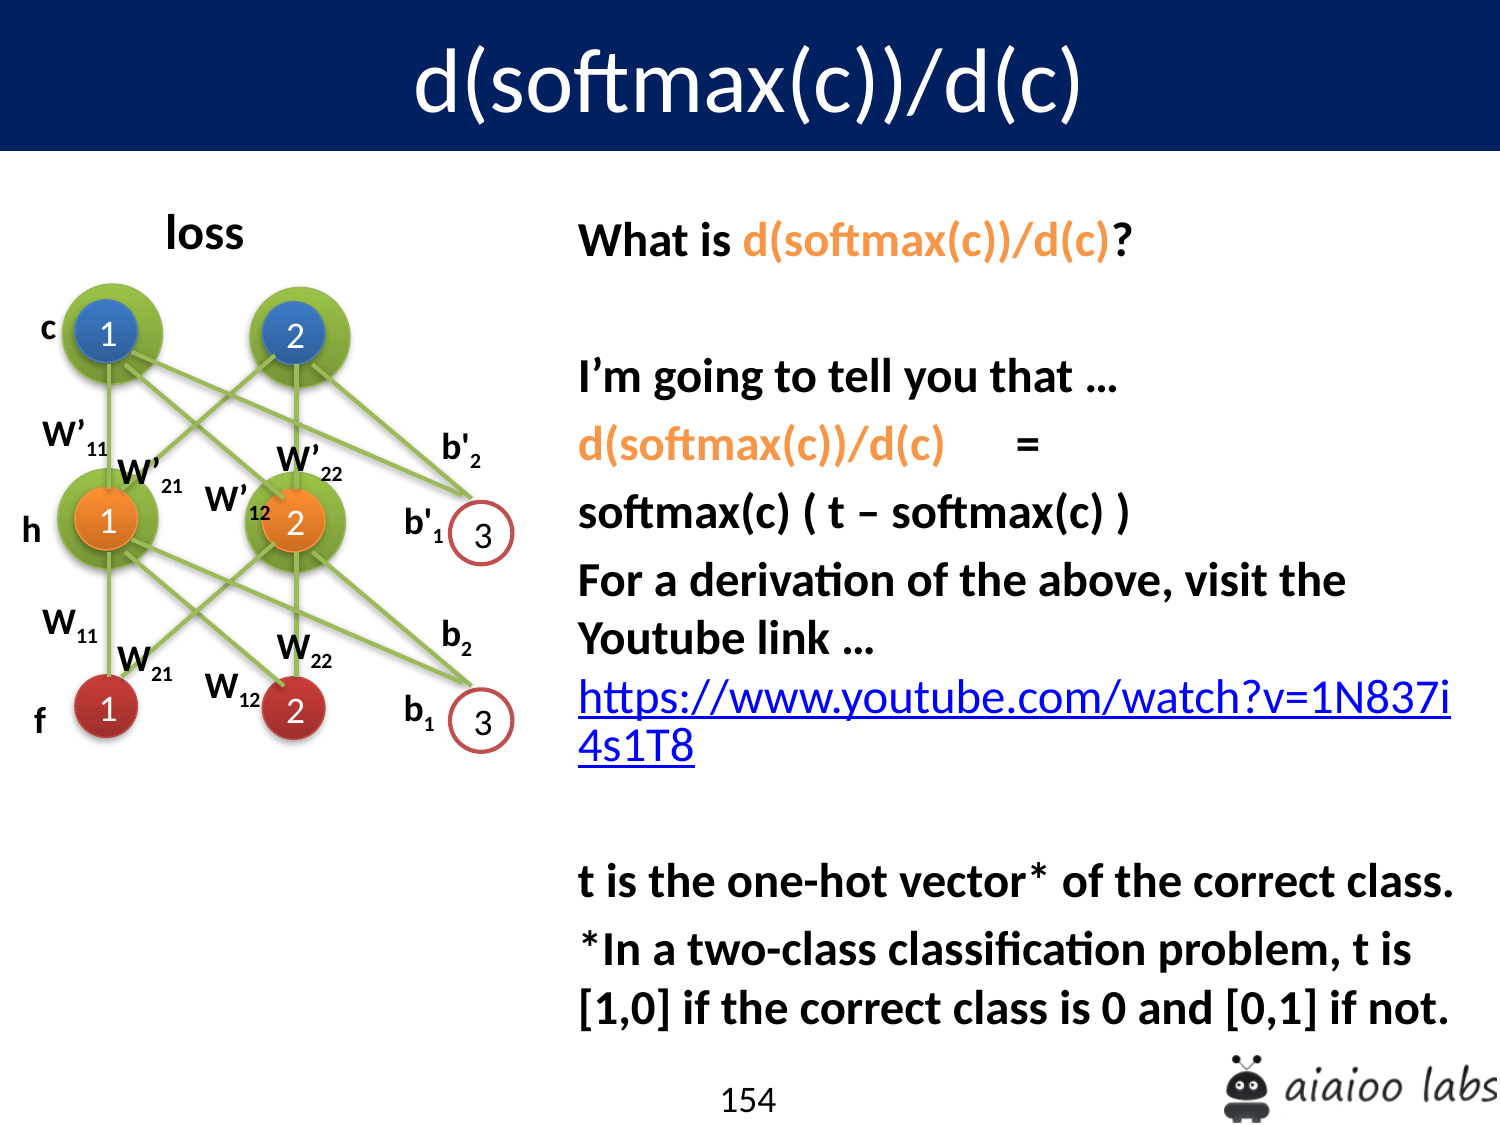

d(softmax(c))/d(c)
loss
	What is d(softmax(c))/d(c)?

	I’m going to tell you that …
	d(softmax(c))/d(c)	=
		softmax(c) ( t – softmax(c) )
	For a derivation of the above, visit the Youtube link …  https://www.youtube.com/watch?v=1N837i4s1T8

	t is the one-hot vector* of the correct class.
	*In a two-class classification problem, t is [1,0] if the correct class is 0 and [0,1] if not.

c
1
2
W’11
b'2
W’22
W’21
W’12

1
2
b'1
h
3
W11
b2
W22
W21
W12
1
2
b1
f
3